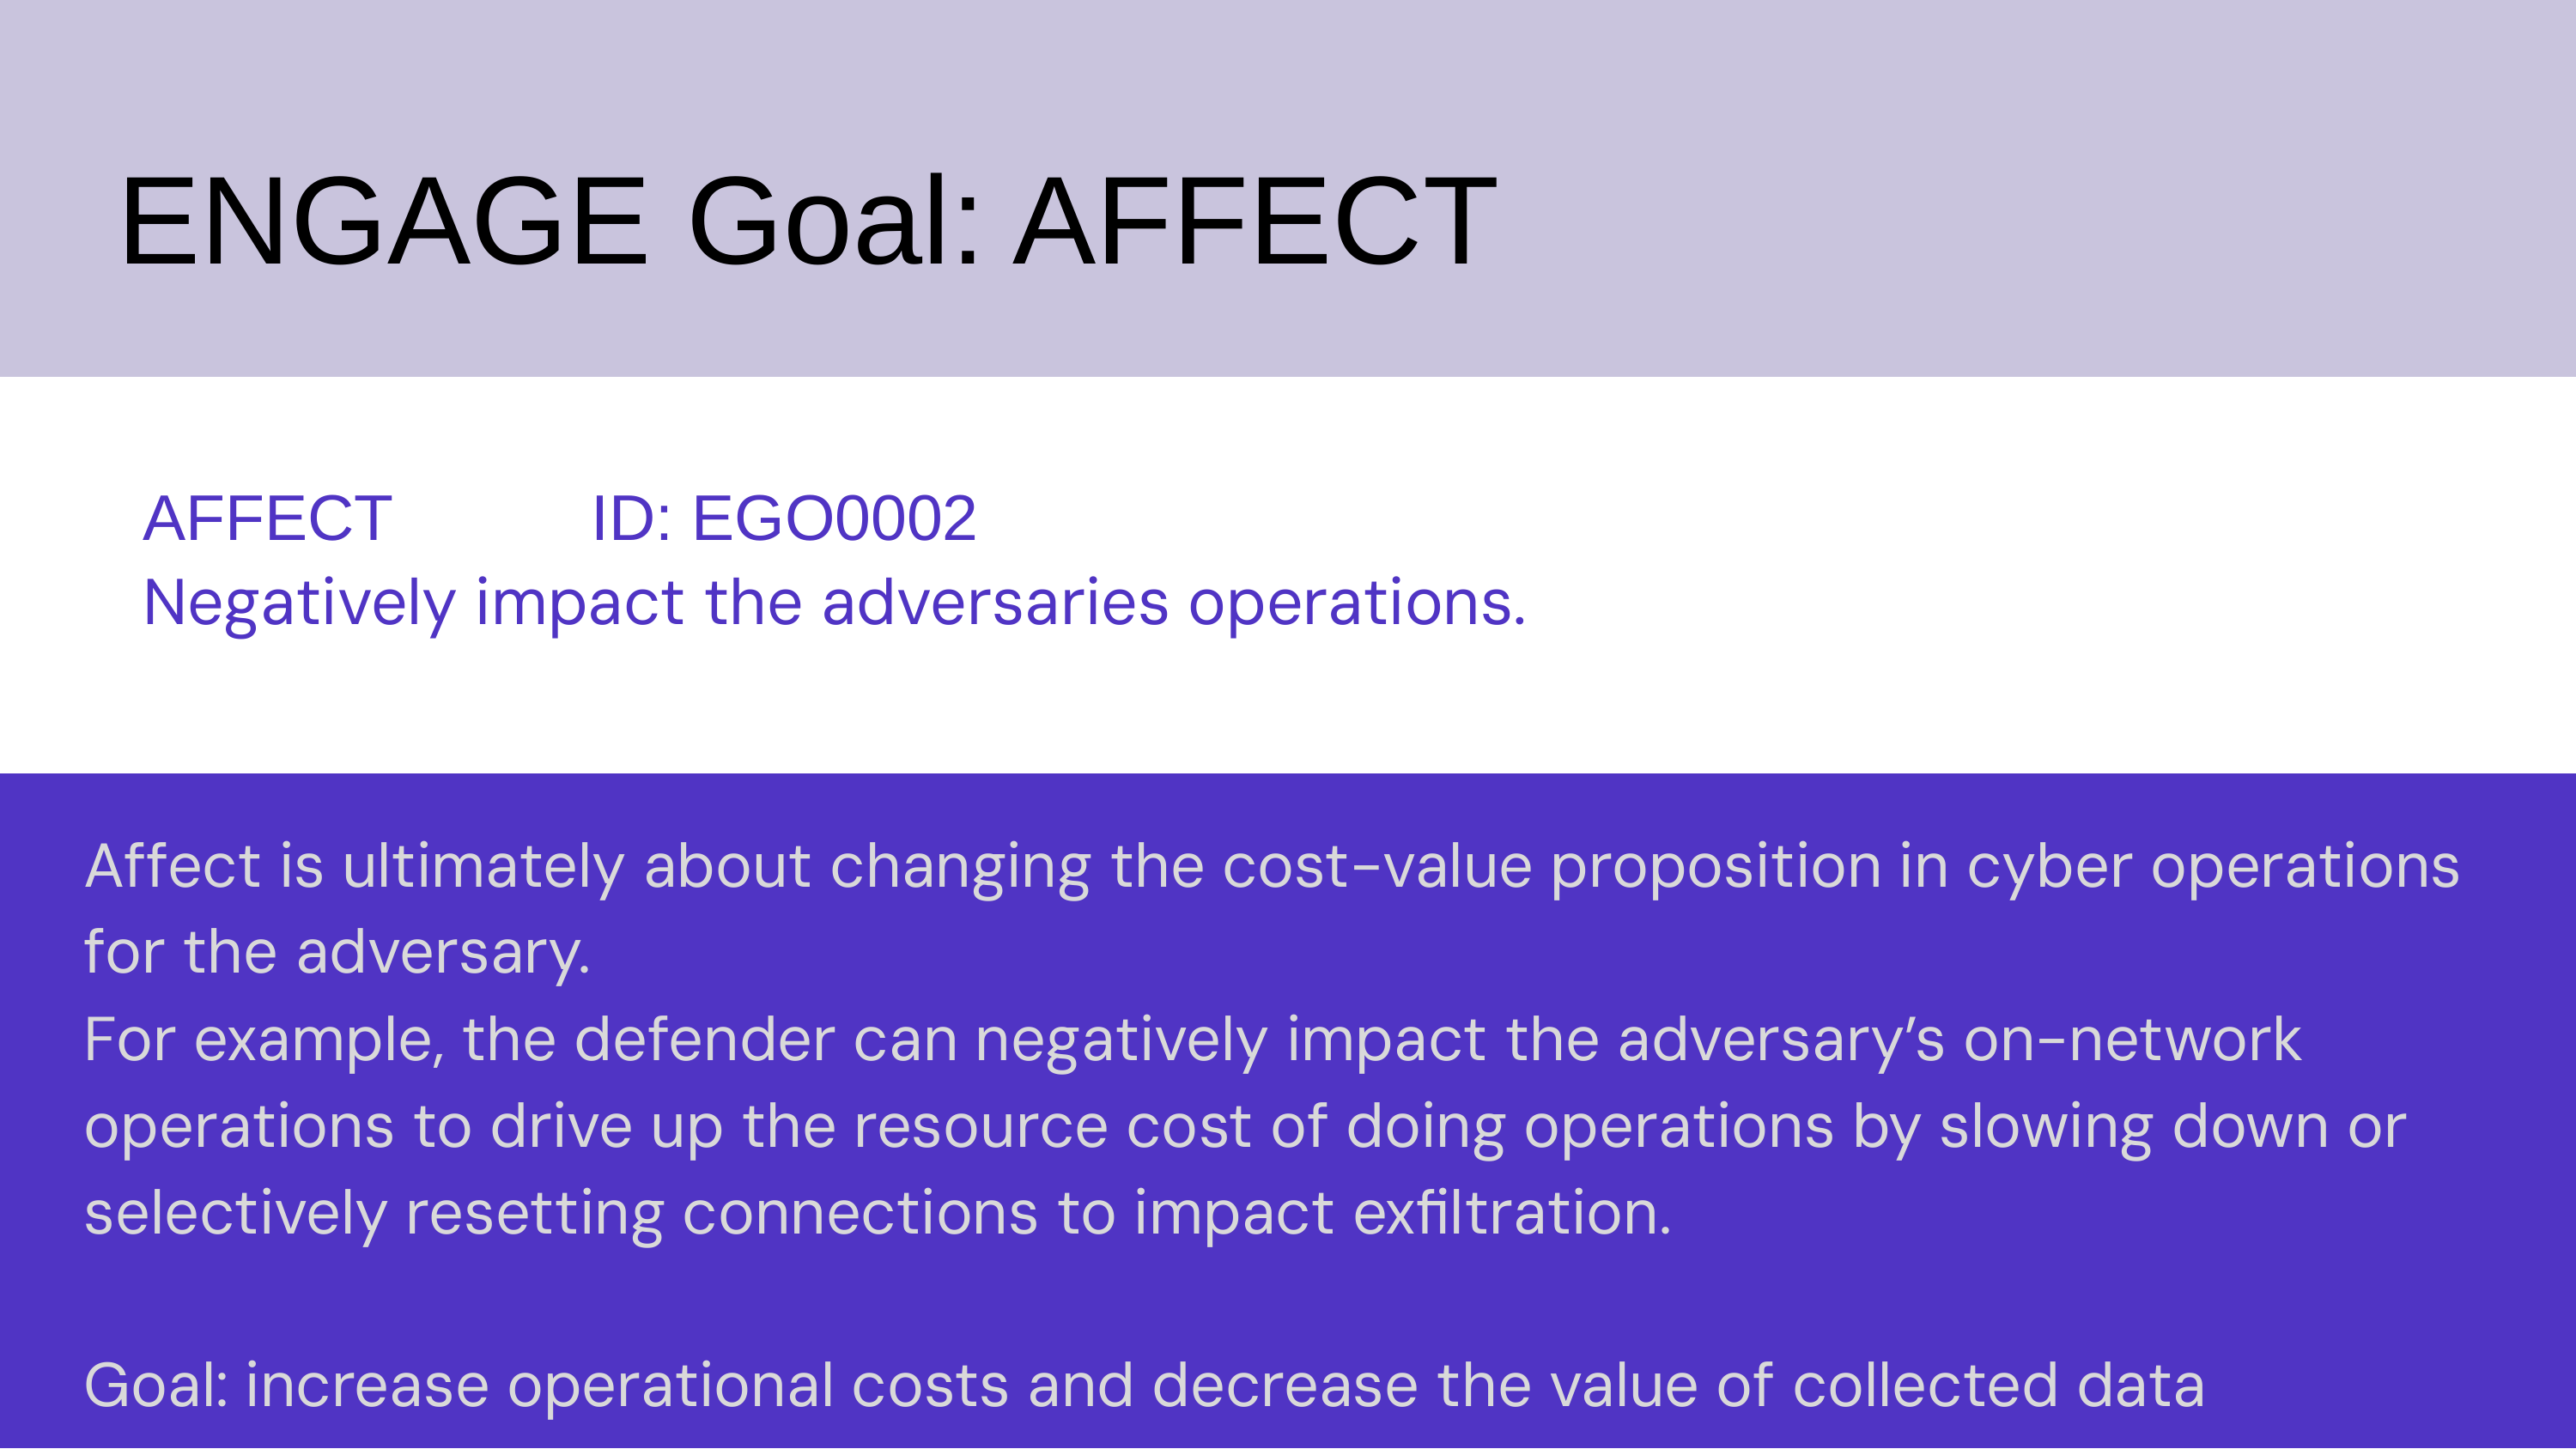

ENGAGE Goal: AFFECT
| AFFECT ID: EGO0002 Negatively impact the adversaries operations. |
| --- |

Affect is ultimately about changing the cost-value proposition in cyber operations for the adversary.
For example, the defender can negatively impact the adversary’s on-network operations to drive up the resource cost of doing operations by slowing down or selectively resetting connections to impact exfiltration.

Goal: increase operational costs and decrease the value of collected data